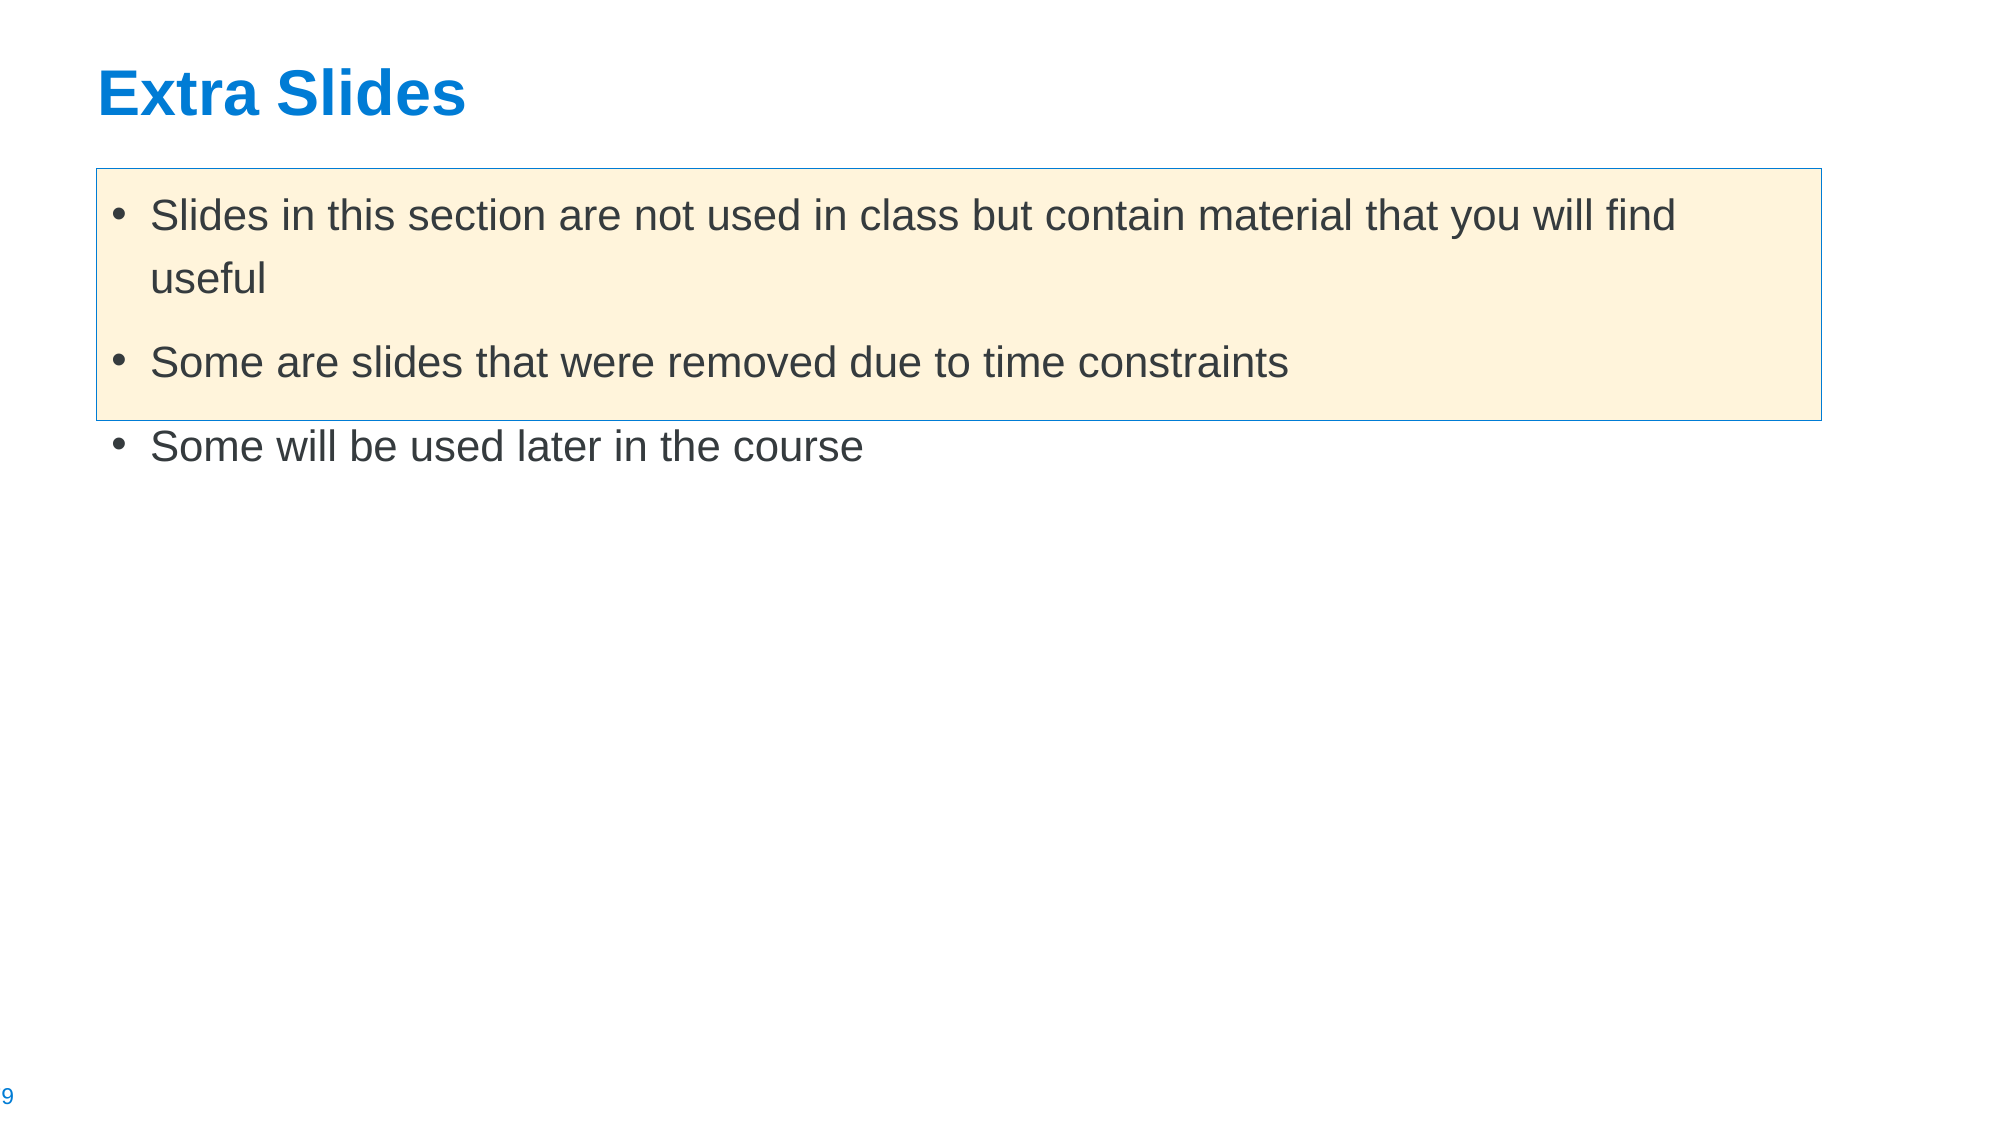

# Extra Slides
Slides in this section are not used in class but contain material that you will find useful
Some are slides that were removed due to time constraints
Some will be used later in the course